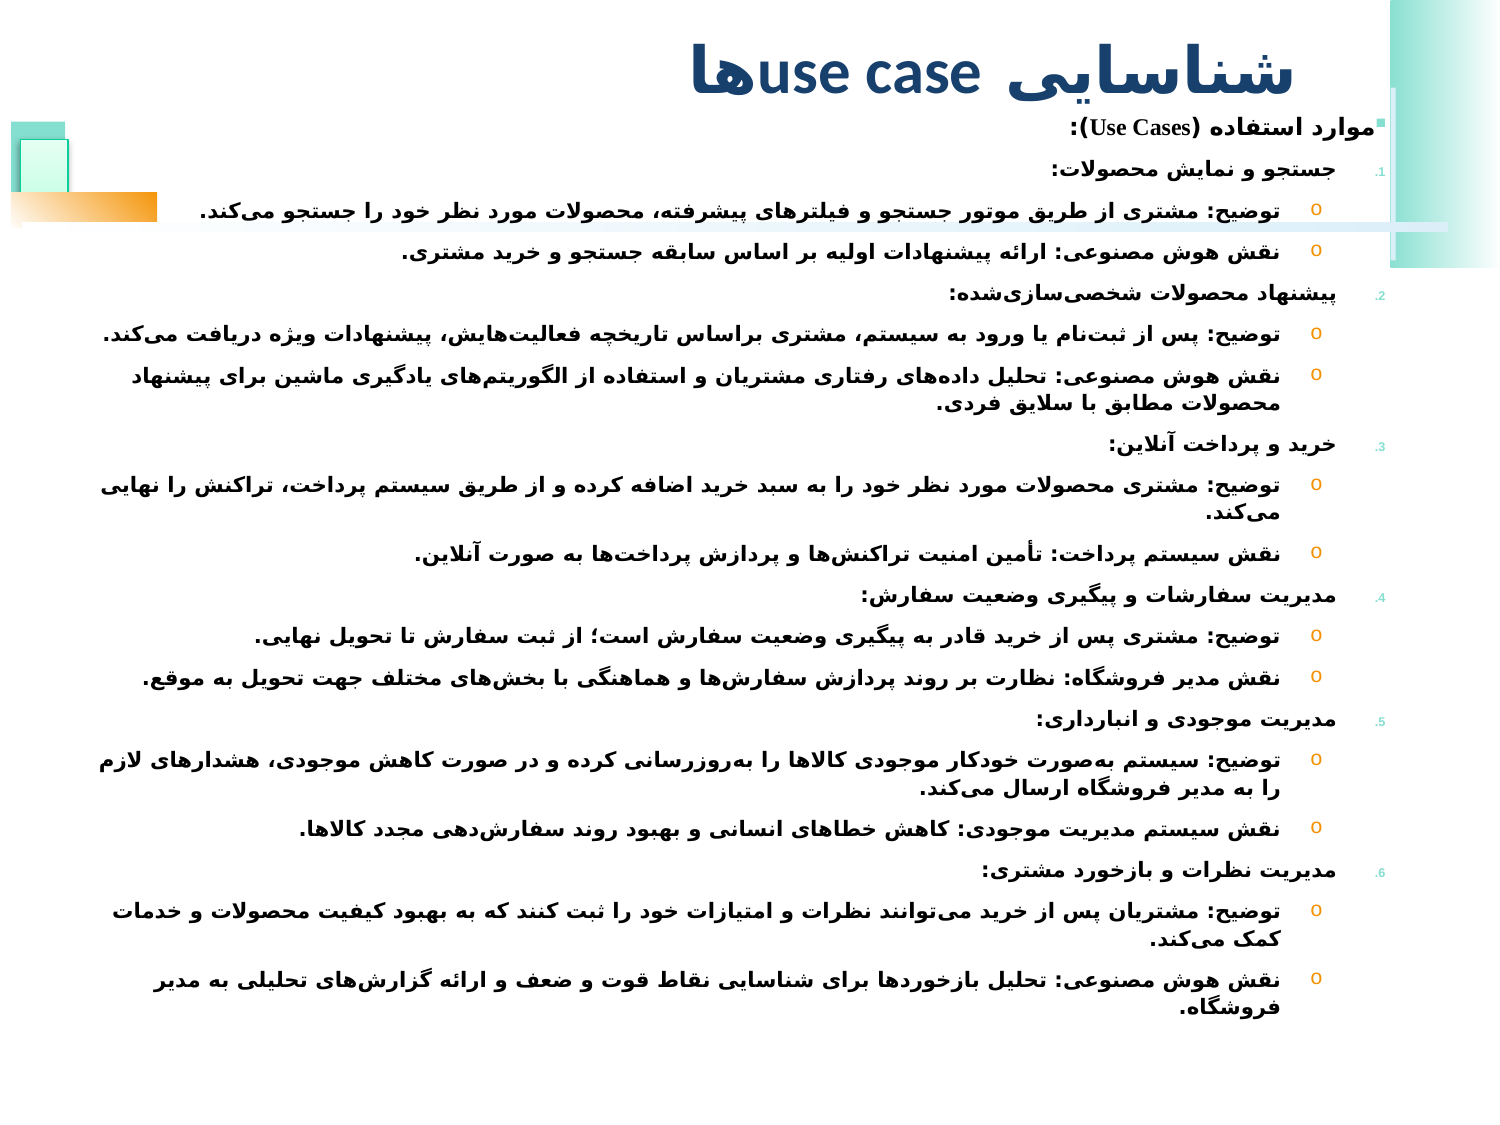

# شناسایی use caseها
موارد استفاده (Use Cases):
جستجو و نمایش محصولات:
توضیح: مشتری از طریق موتور جستجو و فیلترهای پیشرفته، محصولات مورد نظر خود را جستجو می‌کند.
نقش هوش مصنوعی: ارائه پیشنهادات اولیه بر اساس سابقه جستجو و خرید مشتری.
پیشنهاد محصولات شخصی‌سازی‌شده:
توضیح: پس از ثبت‌نام یا ورود به سیستم، مشتری براساس تاریخچه فعالیت‌هایش، پیشنهادات ویژه دریافت می‌کند.
نقش هوش مصنوعی: تحلیل داده‌های رفتاری مشتریان و استفاده از الگوریتم‌های یادگیری ماشین برای پیشنهاد محصولات مطابق با سلایق فردی.
خرید و پرداخت آنلاین:
توضیح: مشتری محصولات مورد نظر خود را به سبد خرید اضافه کرده و از طریق سیستم پرداخت، تراکنش را نهایی می‌کند.
نقش سیستم پرداخت: تأمین امنیت تراکنش‌ها و پردازش پرداخت‌ها به صورت آنلاین.
مدیریت سفارشات و پیگیری وضعیت سفارش:
توضیح: مشتری پس از خرید قادر به پیگیری وضعیت سفارش است؛ از ثبت سفارش تا تحویل نهایی.
نقش مدیر فروشگاه: نظارت بر روند پردازش سفارش‌ها و هماهنگی با بخش‌های مختلف جهت تحویل به موقع.
مدیریت موجودی و انبارداری:
توضیح: سیستم به‌صورت خودکار موجودی کالاها را به‌روزرسانی کرده و در صورت کاهش موجودی، هشدارهای لازم را به مدیر فروشگاه ارسال می‌کند.
نقش سیستم مدیریت موجودی: کاهش خطاهای انسانی و بهبود روند سفارش‌دهی مجدد کالاها.
مدیریت نظرات و بازخورد مشتری:
توضیح: مشتریان پس از خرید می‌توانند نظرات و امتیازات خود را ثبت کنند که به بهبود کیفیت محصولات و خدمات کمک می‌کند.
نقش هوش مصنوعی: تحلیل بازخوردها برای شناسایی نقاط قوت و ضعف و ارائه گزارش‌های تحلیلی به مدیر فروشگاه.